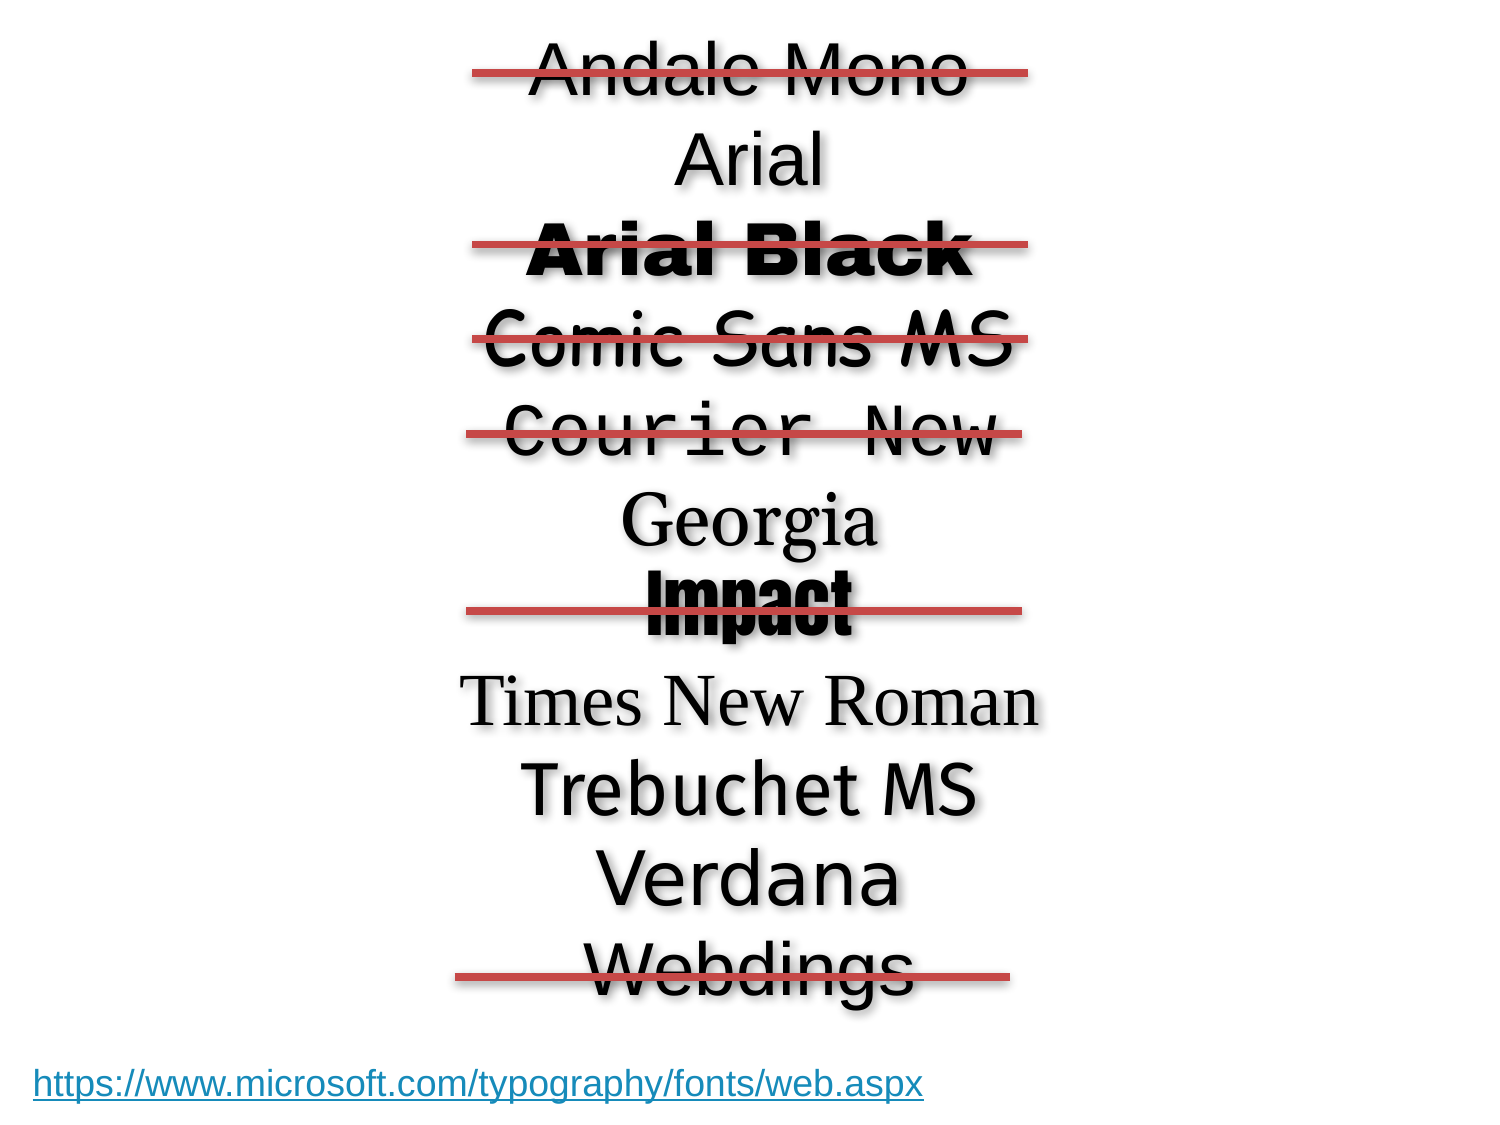

Andale Mono
Arial
Arial Black
Comic Sans MS
Courier New
Georgia
Impact
Times New Roman
Trebuchet MS
Verdana
Webdings
https://www.microsoft.com/typography/fonts/web.aspx